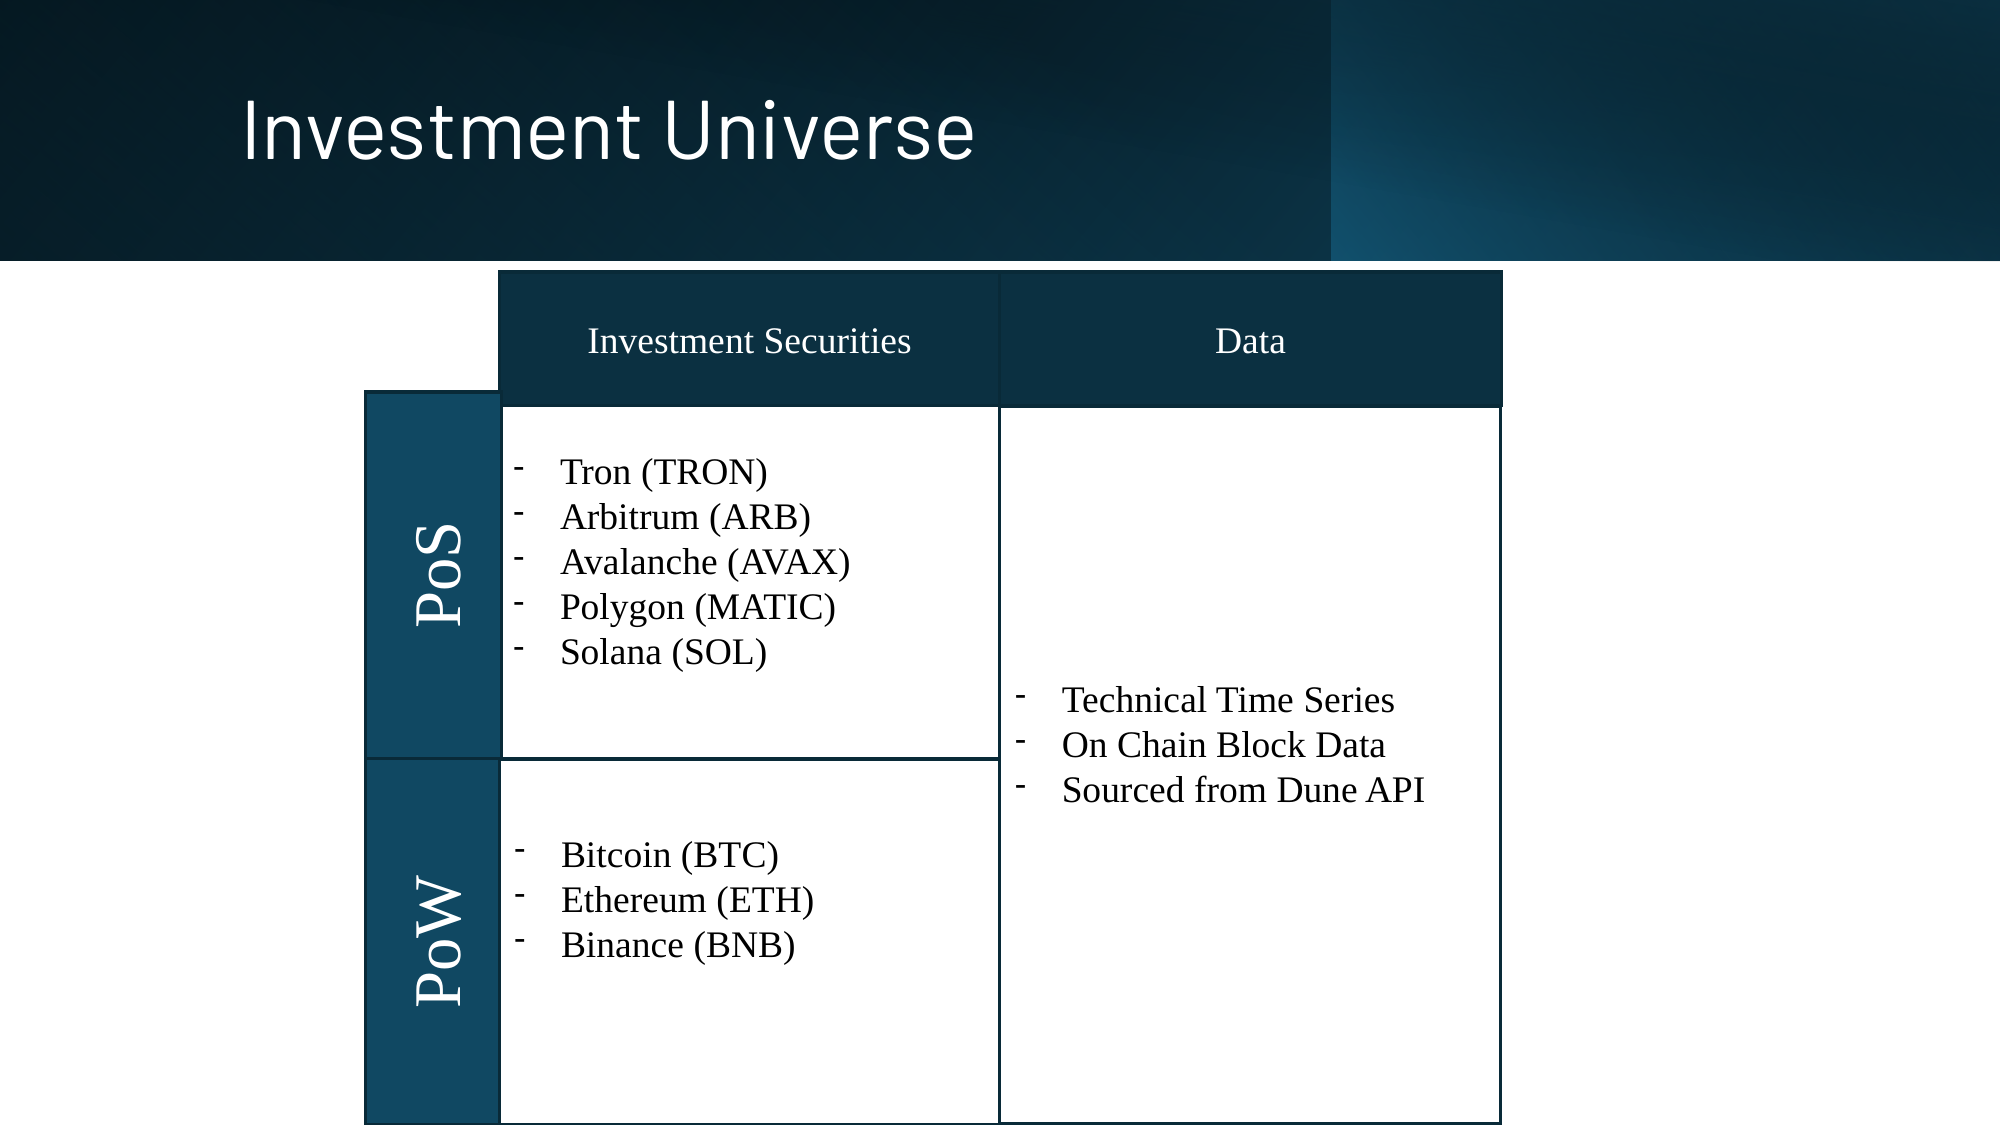

# Investment Universe
Investment Securities
Data
Tron (TRON)
Arbitrum (ARB)
Avalanche (AVAX)
Polygon (MATIC)
Solana (SOL)

Technical Time Series
On Chain Block Data
Sourced from Dune API

PoS
Bitcoin (BTC)
Ethereum (ETH)
Binance (BNB)

PoW